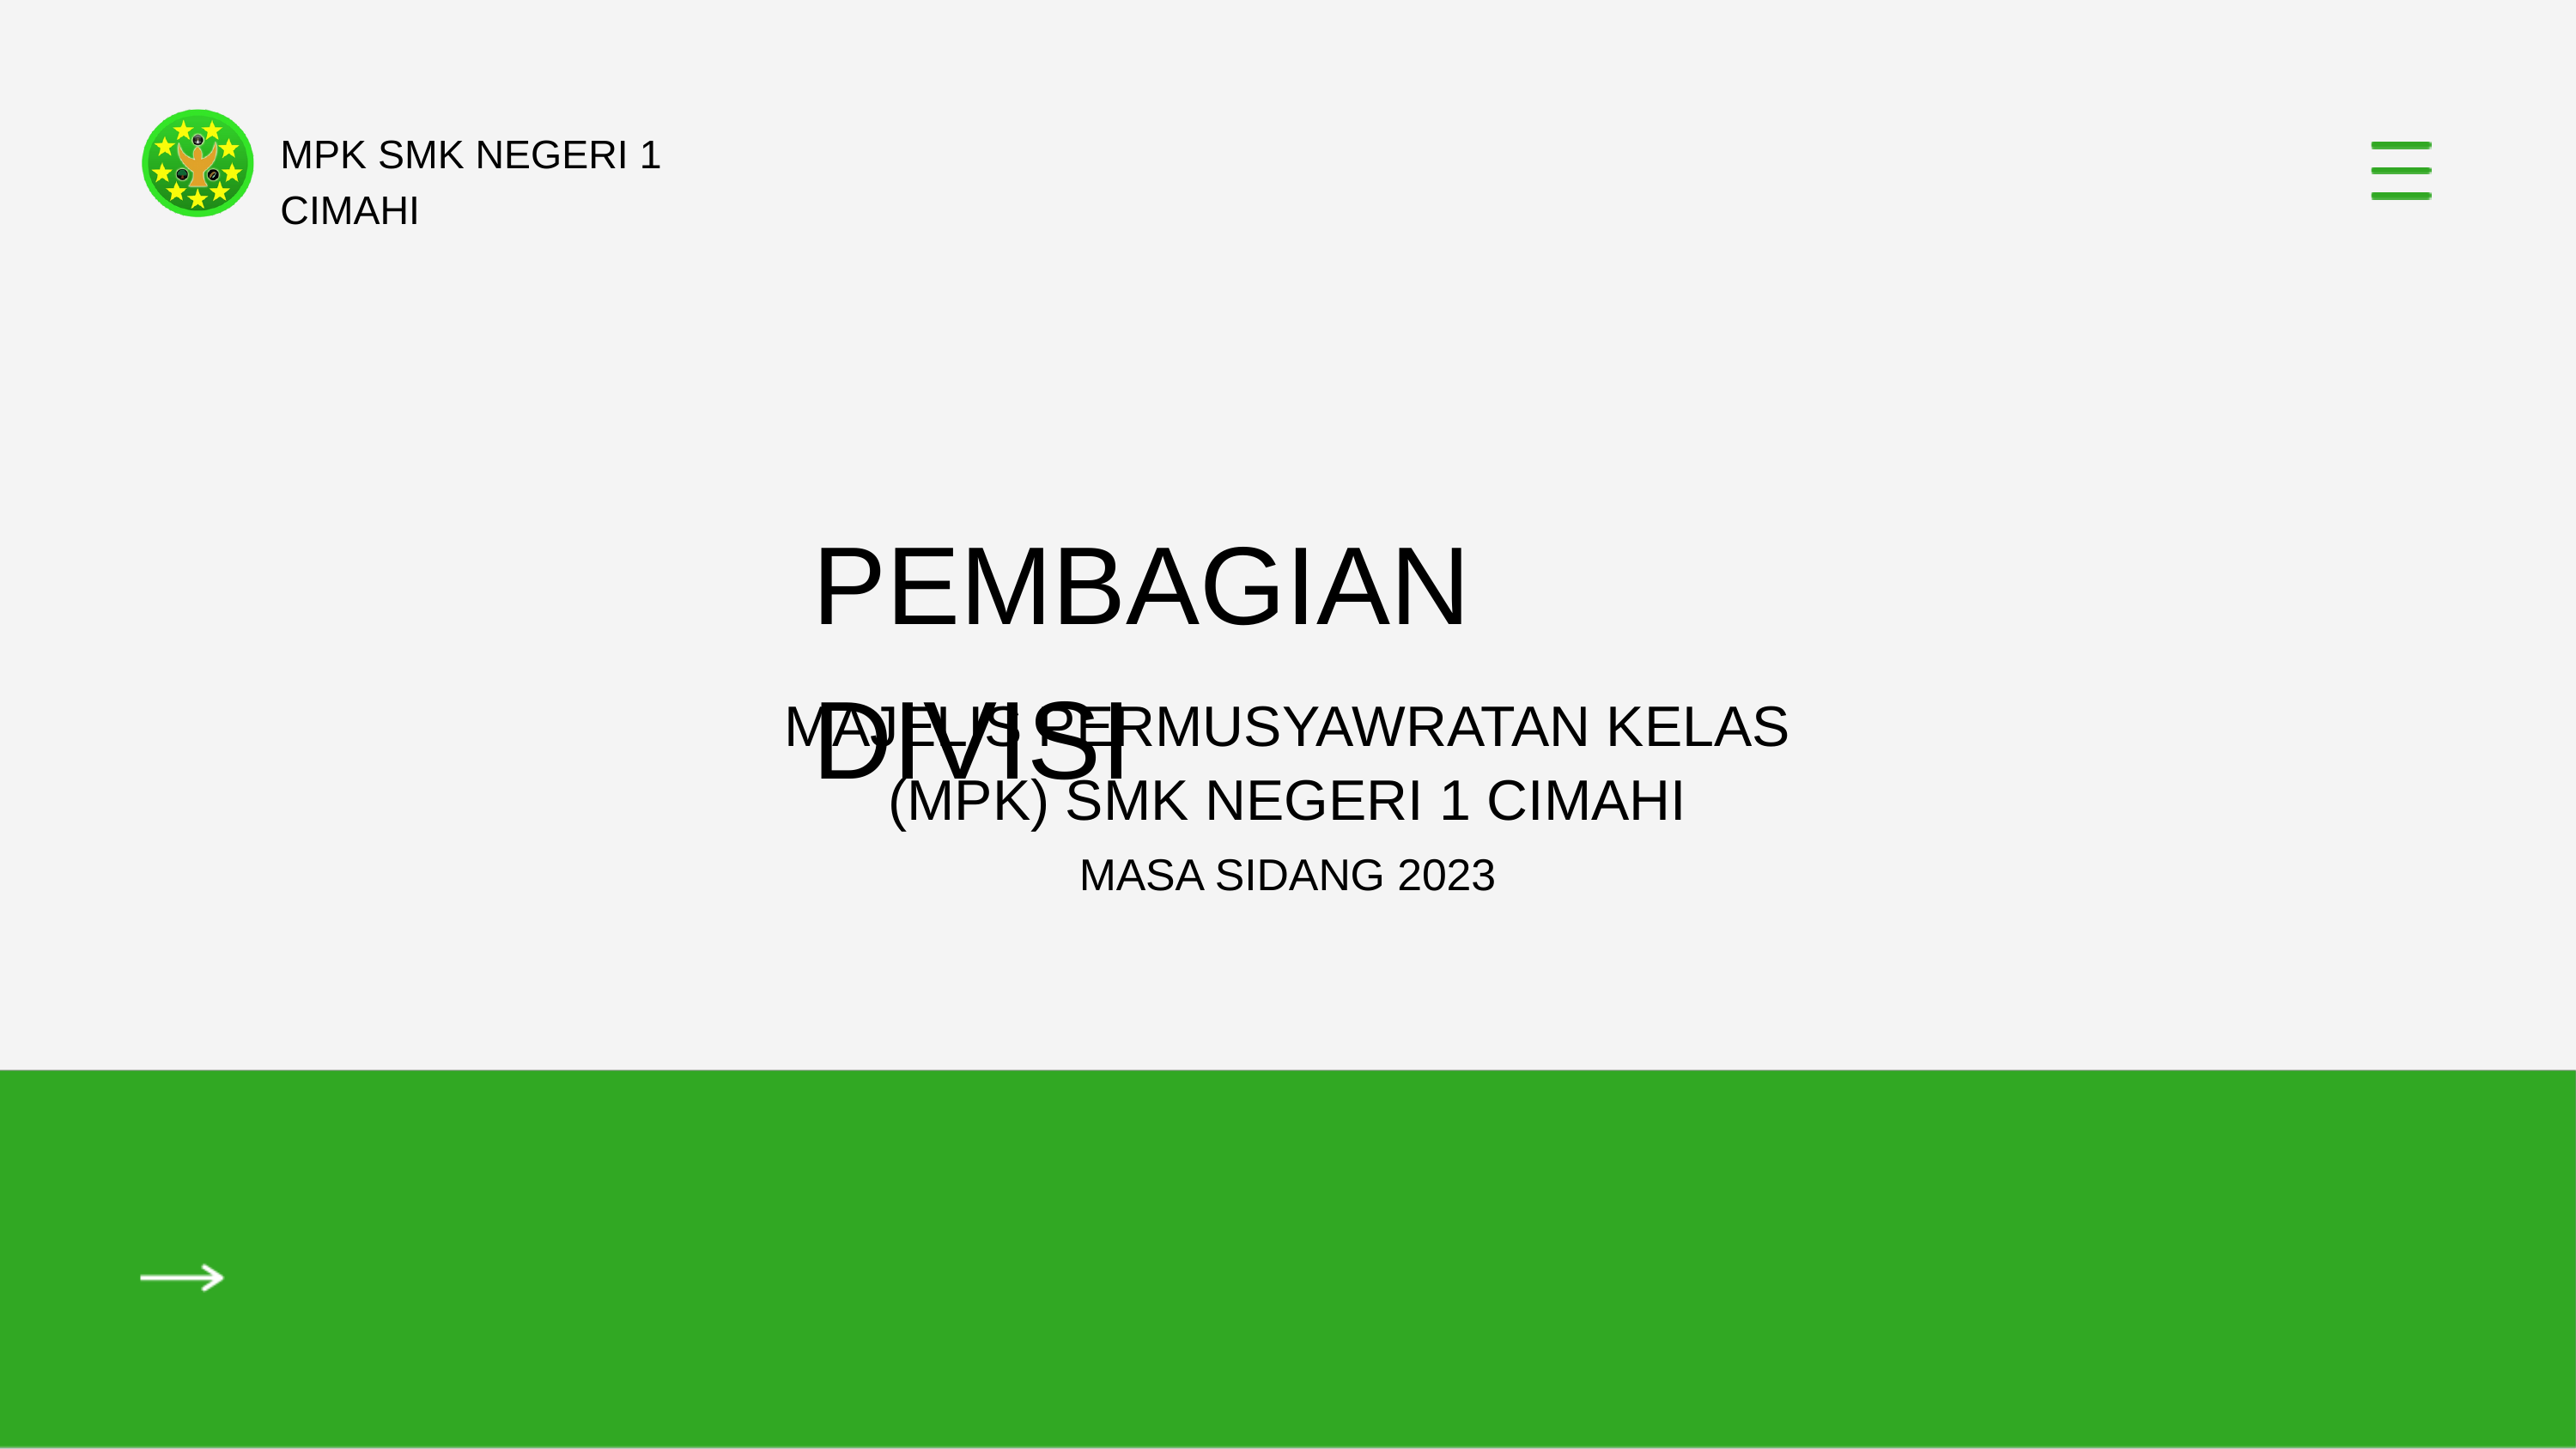

MPK SMK NEGERI 1 CIMAHI

PEMBAGIAN DIVISI
MAJELIS PERMUSYAWRATAN KELAS (MPK) SMK NEGERI 1 CIMAHI
MASA SIDANG 2023